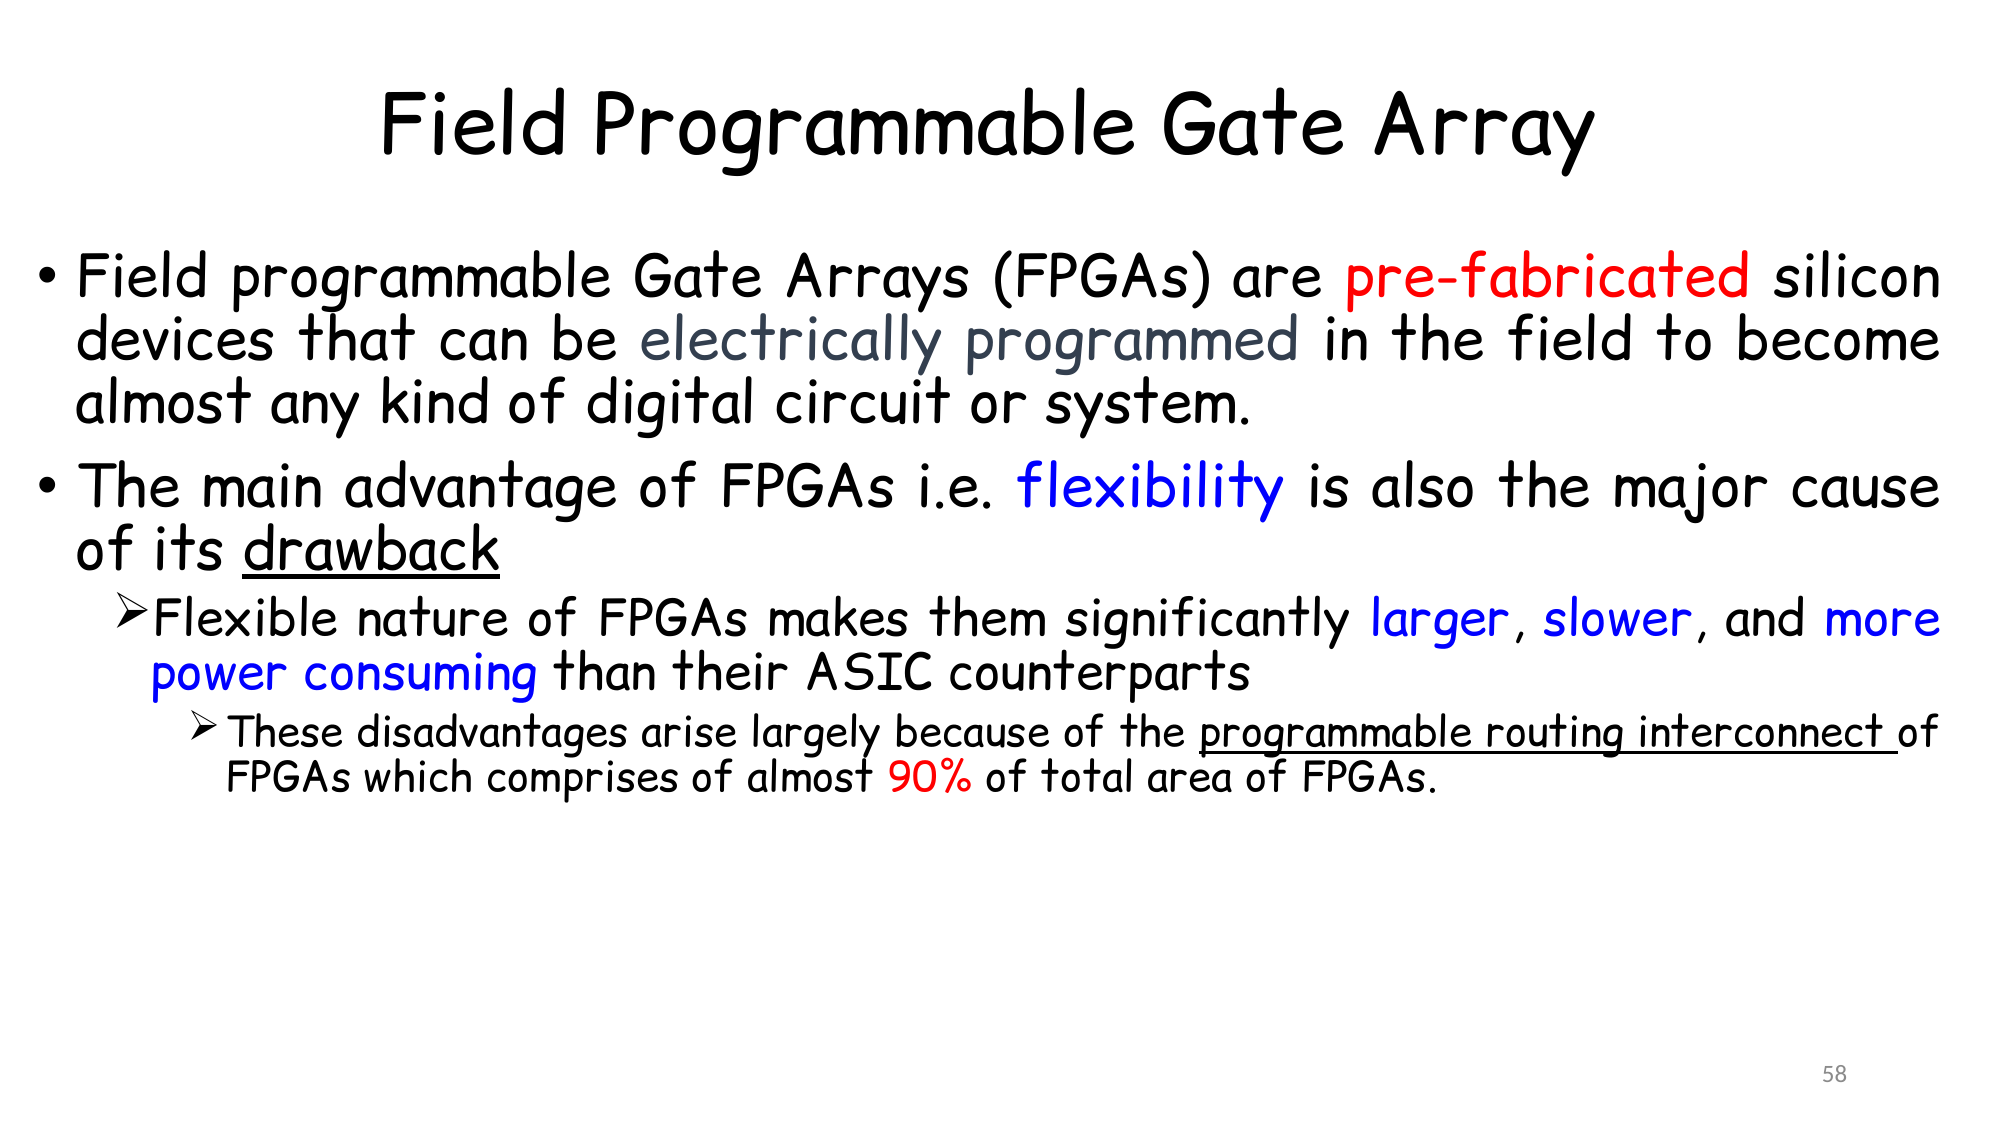

# Field Programmable Gate Array
Field programmable Gate Arrays (FPGAs) are pre-fabricated silicon devices that can be electrically programmed in the field to become almost any kind of digital circuit or system.
The main advantage of FPGAs i.e. flexibility is also the major cause of its drawback
Flexible nature of FPGAs makes them significantly larger, slower, and more power consuming than their ASIC counterparts
These disadvantages arise largely because of the programmable routing interconnect of FPGAs which comprises of almost 90% of total area of FPGAs.
58